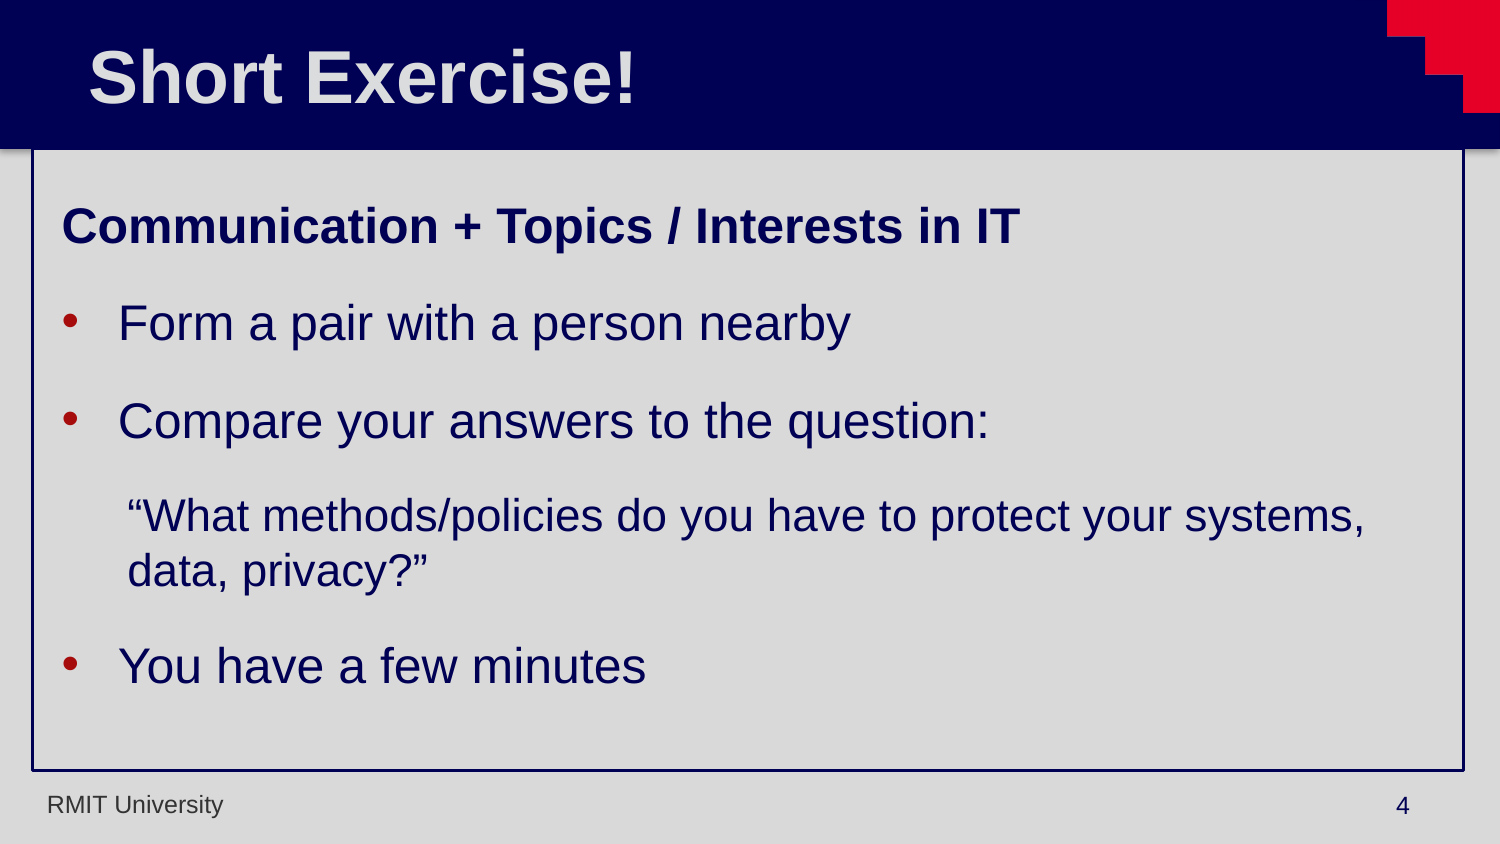

# Short Exercise!
Communication + Topics / Interests in IT
Form a pair with a person nearby
Compare your answers to the question:
“What methods/policies do you have to protect your systems, data, privacy?”
You have a few minutes
4